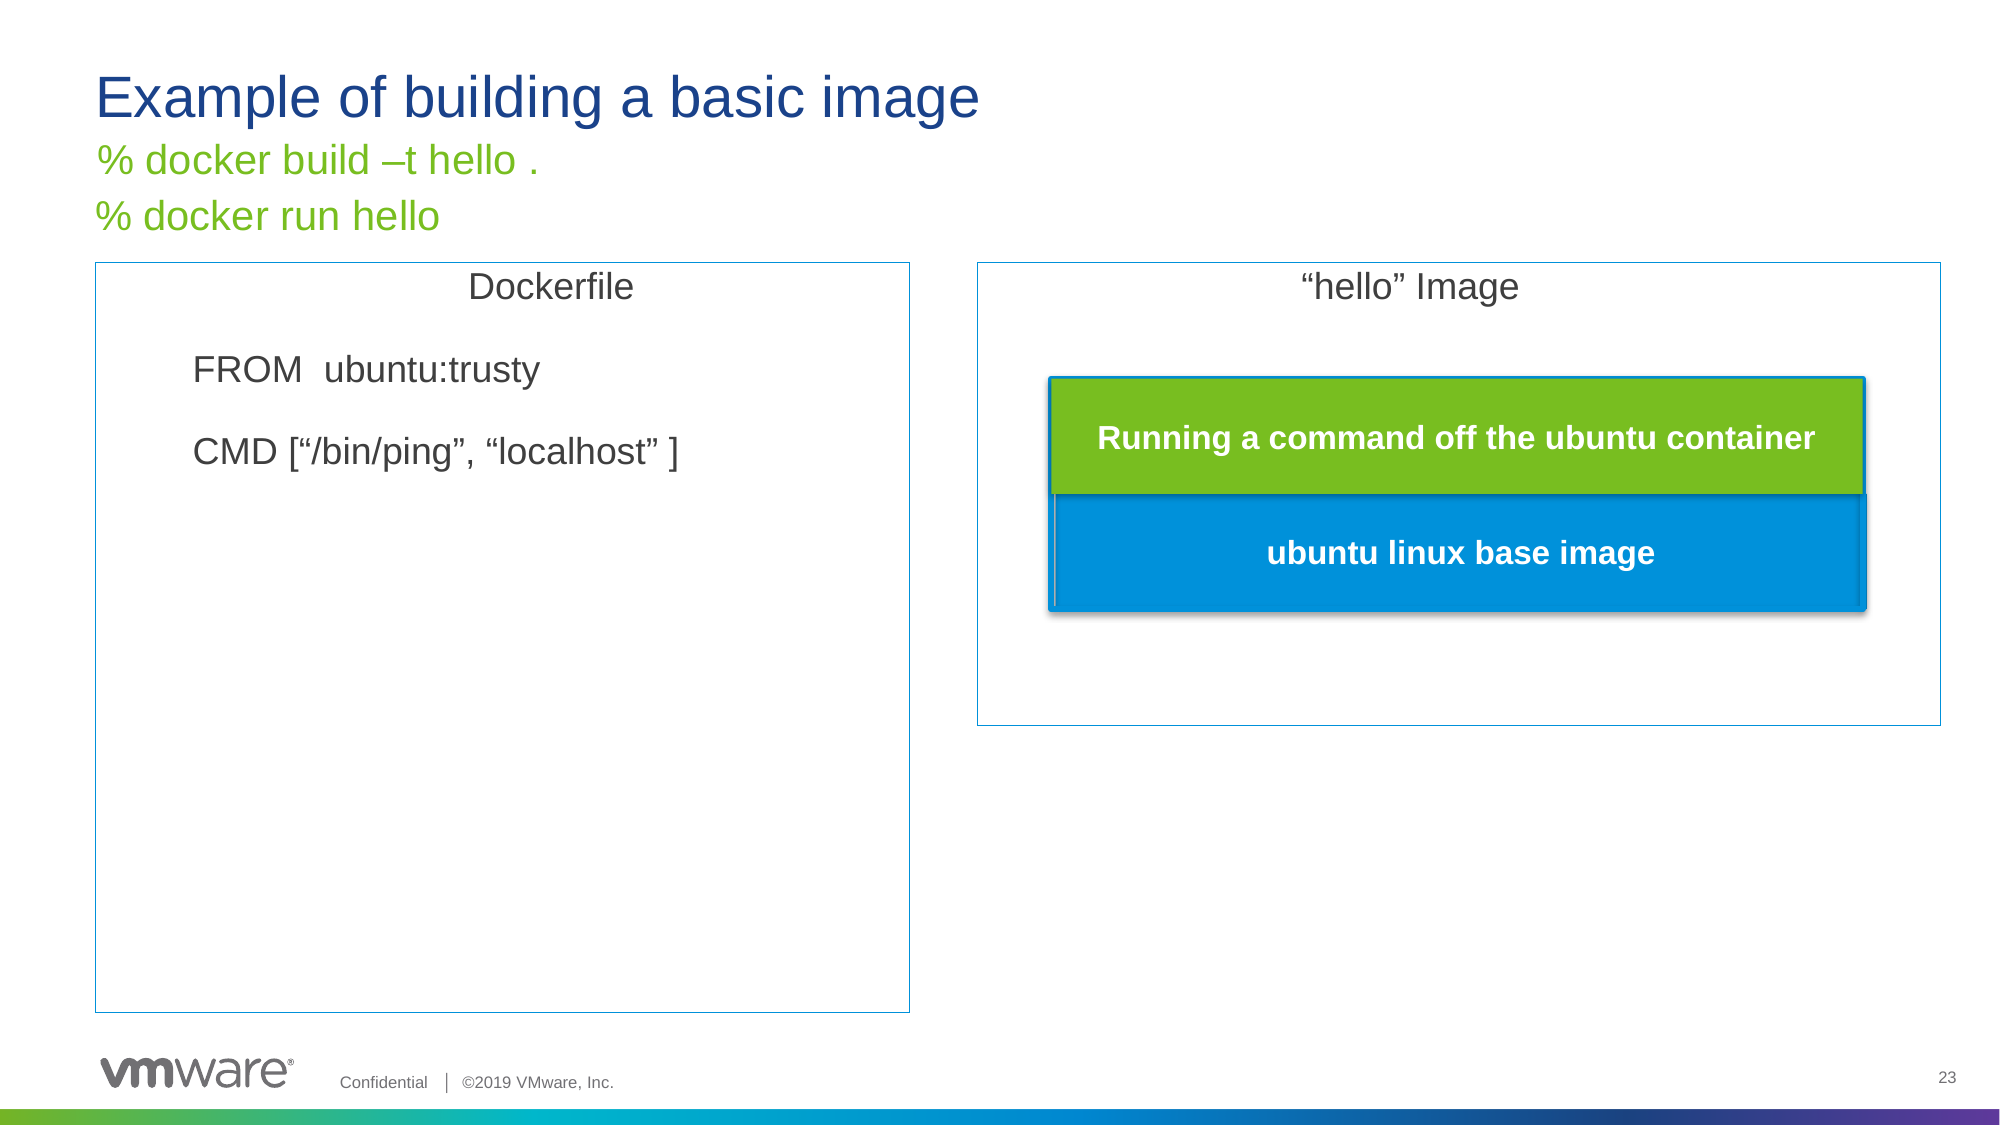

# Example of building a basic image
% docker build –t hello .
% docker run hello
Dockerfile
FROM  ubuntu:trusty
CMD [“/bin/ping”, “localhost” ]
“hello” Image

Running a command off the ubuntu container
ubuntu linux base image